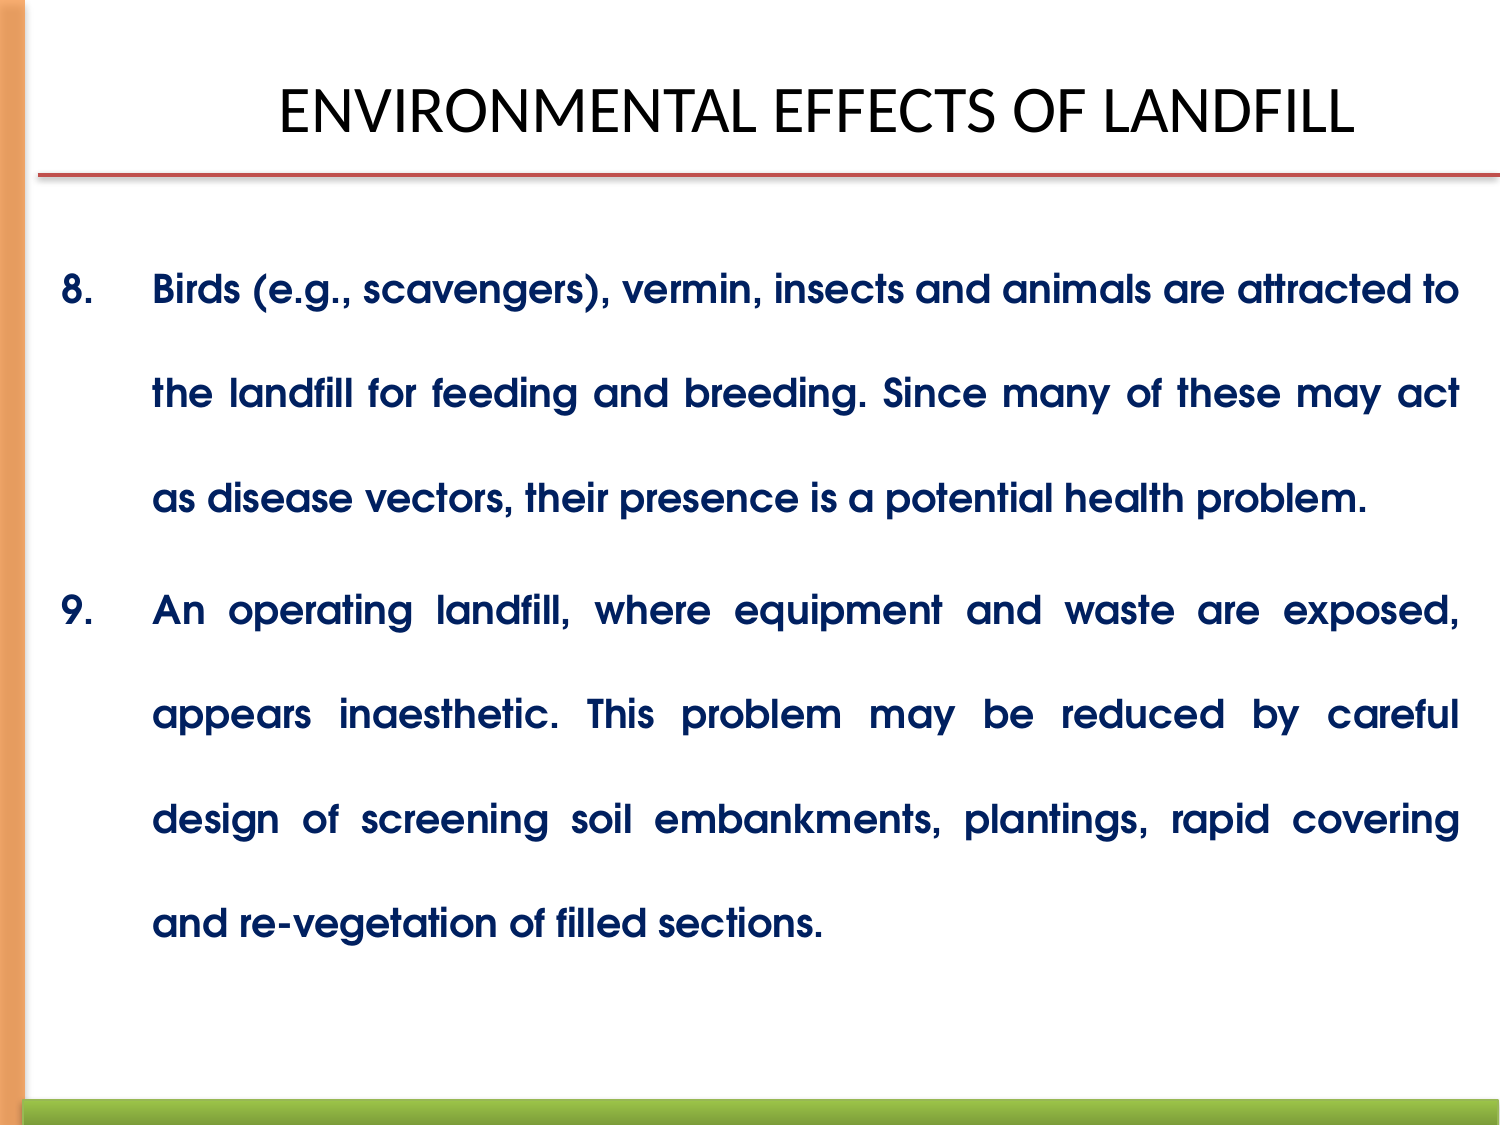

ENVIRONMENTAL EFFECTS OF LANDFILL
Birds (e.g., scavengers), vermin, insects and animals are attracted to the landfill for feeding and breeding. Since many of these may act as disease vectors, their presence is a potential health problem.
An operating landfill, where equipment and waste are exposed, appears inaesthetic. This problem may be reduced by careful design of screening soil embankments, plantings, rapid covering and re-vegetation of filled sections.